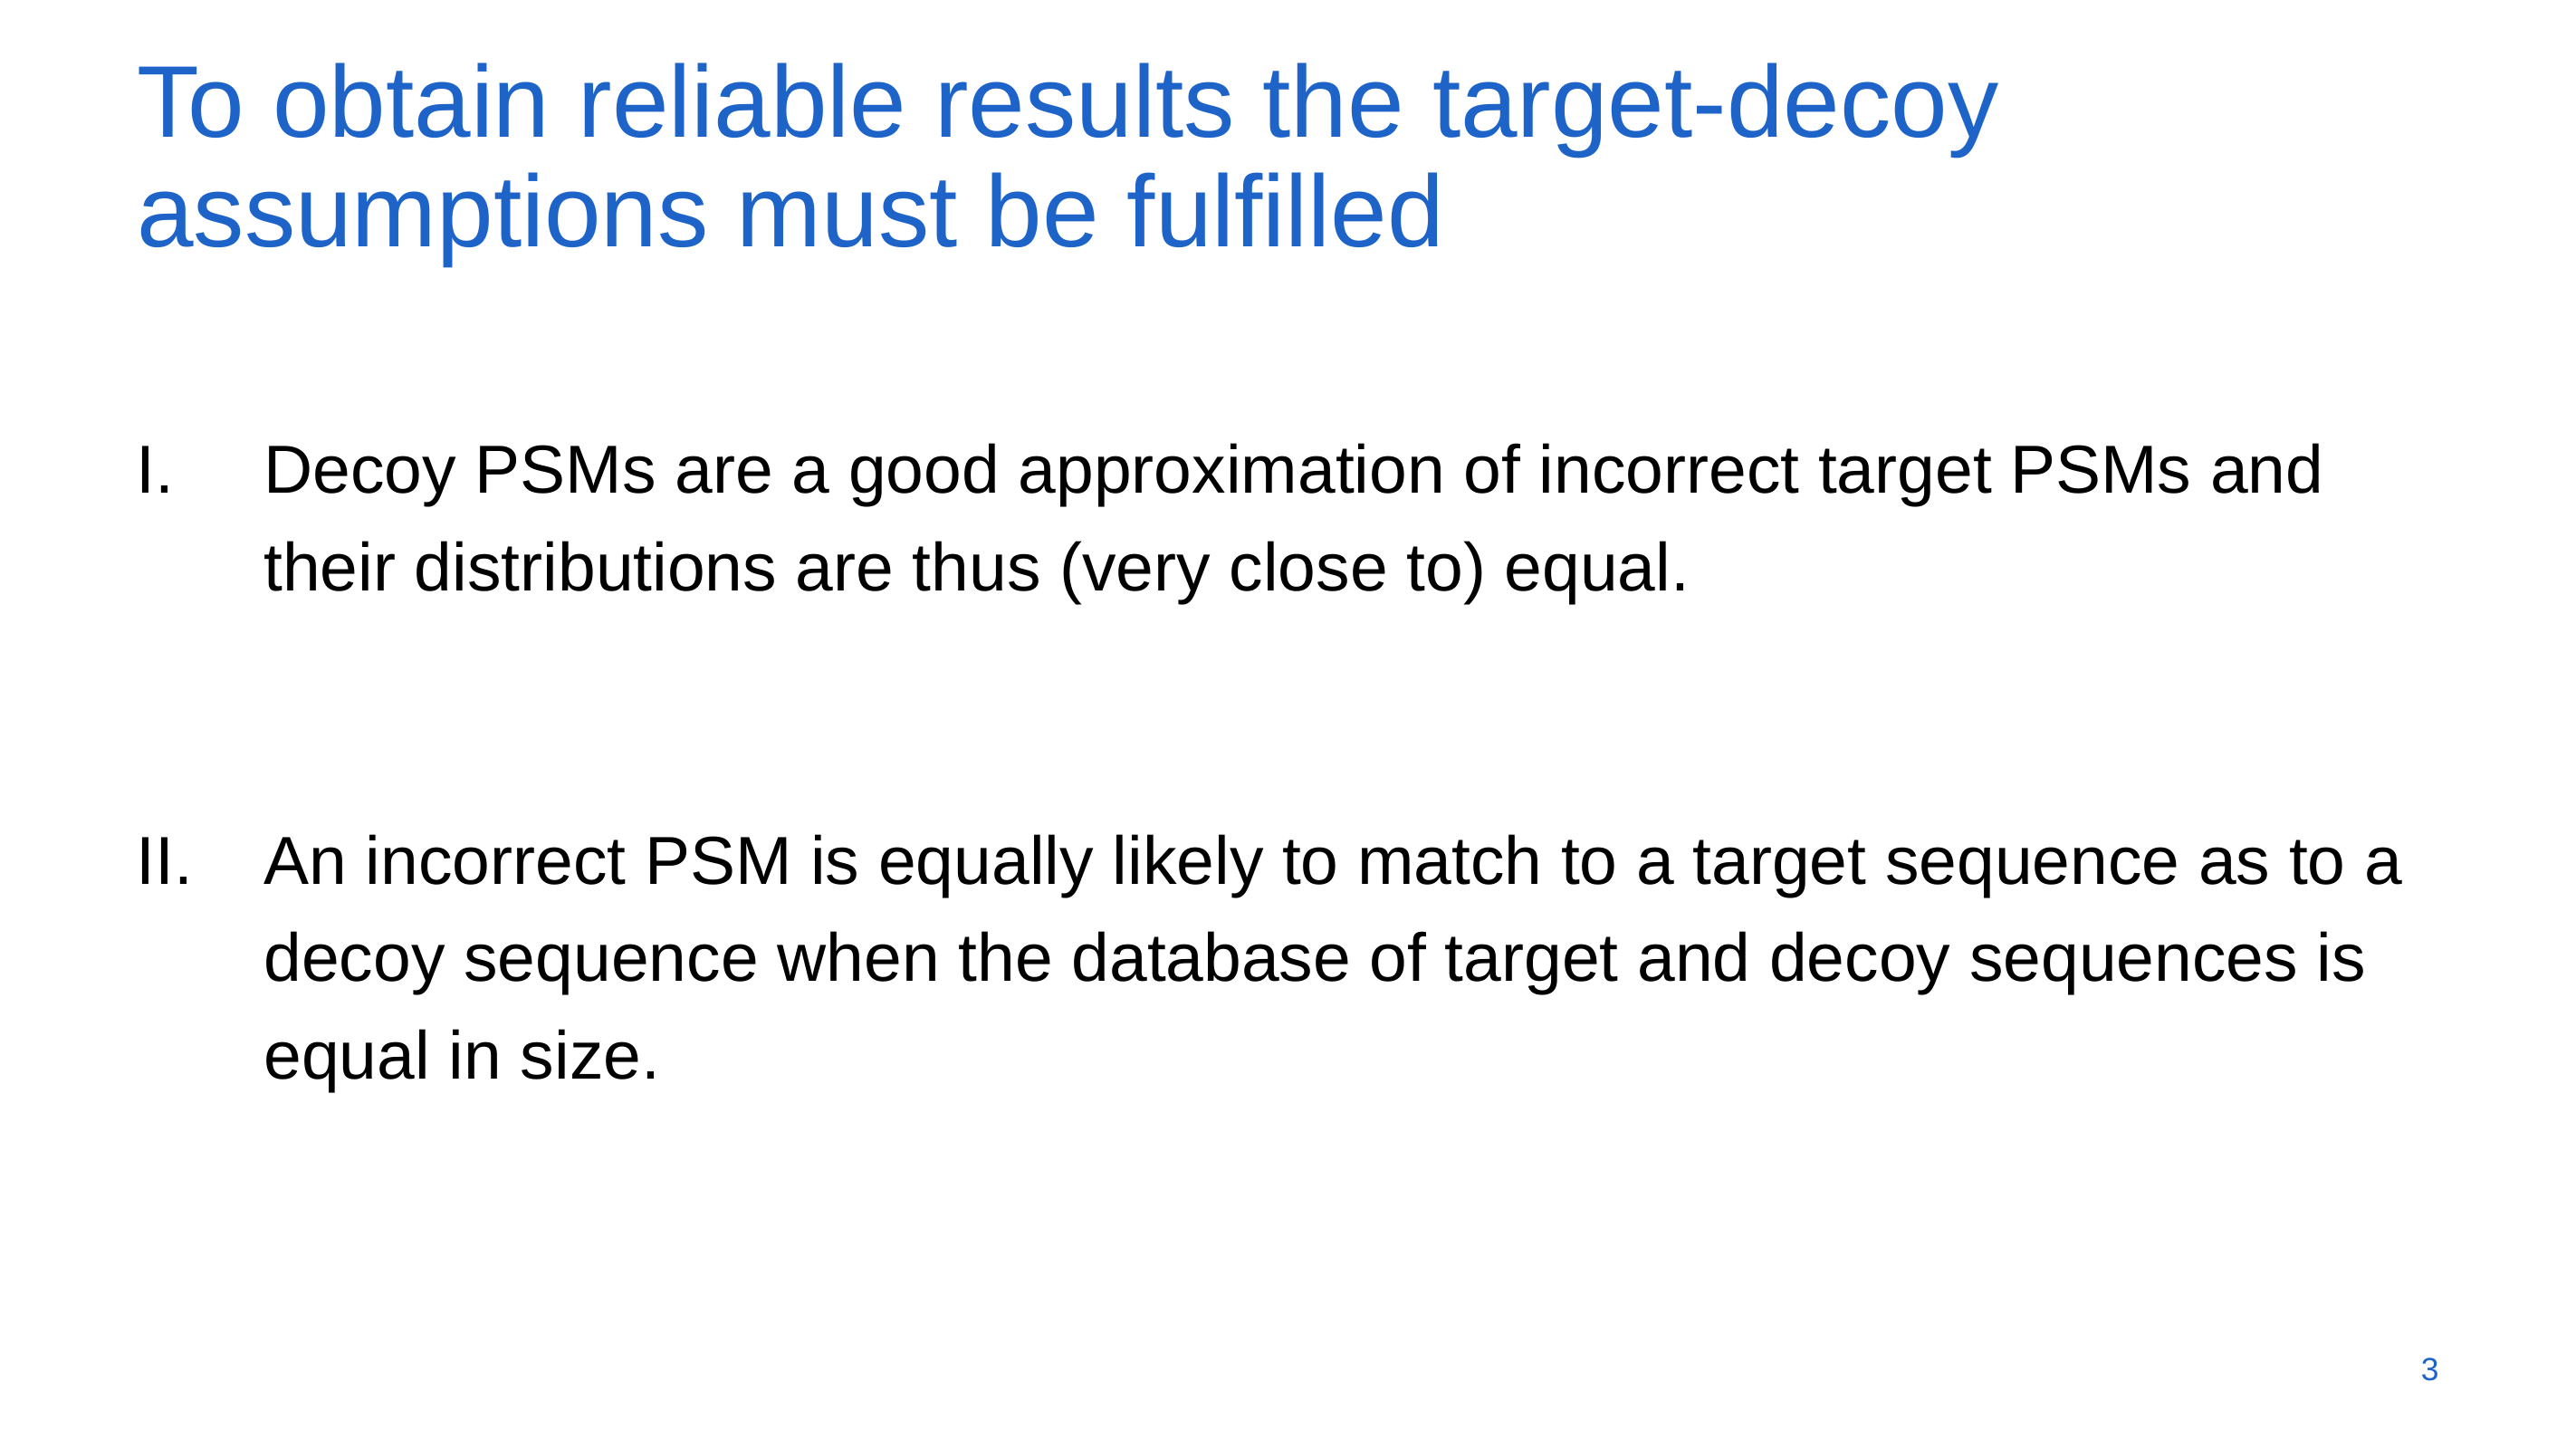

# To obtain reliable results the target-decoy assumptions must be fulfilled
Decoy PSMs are a good approximation of incorrect target PSMs and their distributions are thus (very close to) equal.

An incorrect PSM is equally likely to match to a target sequence as to a decoy sequence when the database of target and decoy sequences is equal in size.

3